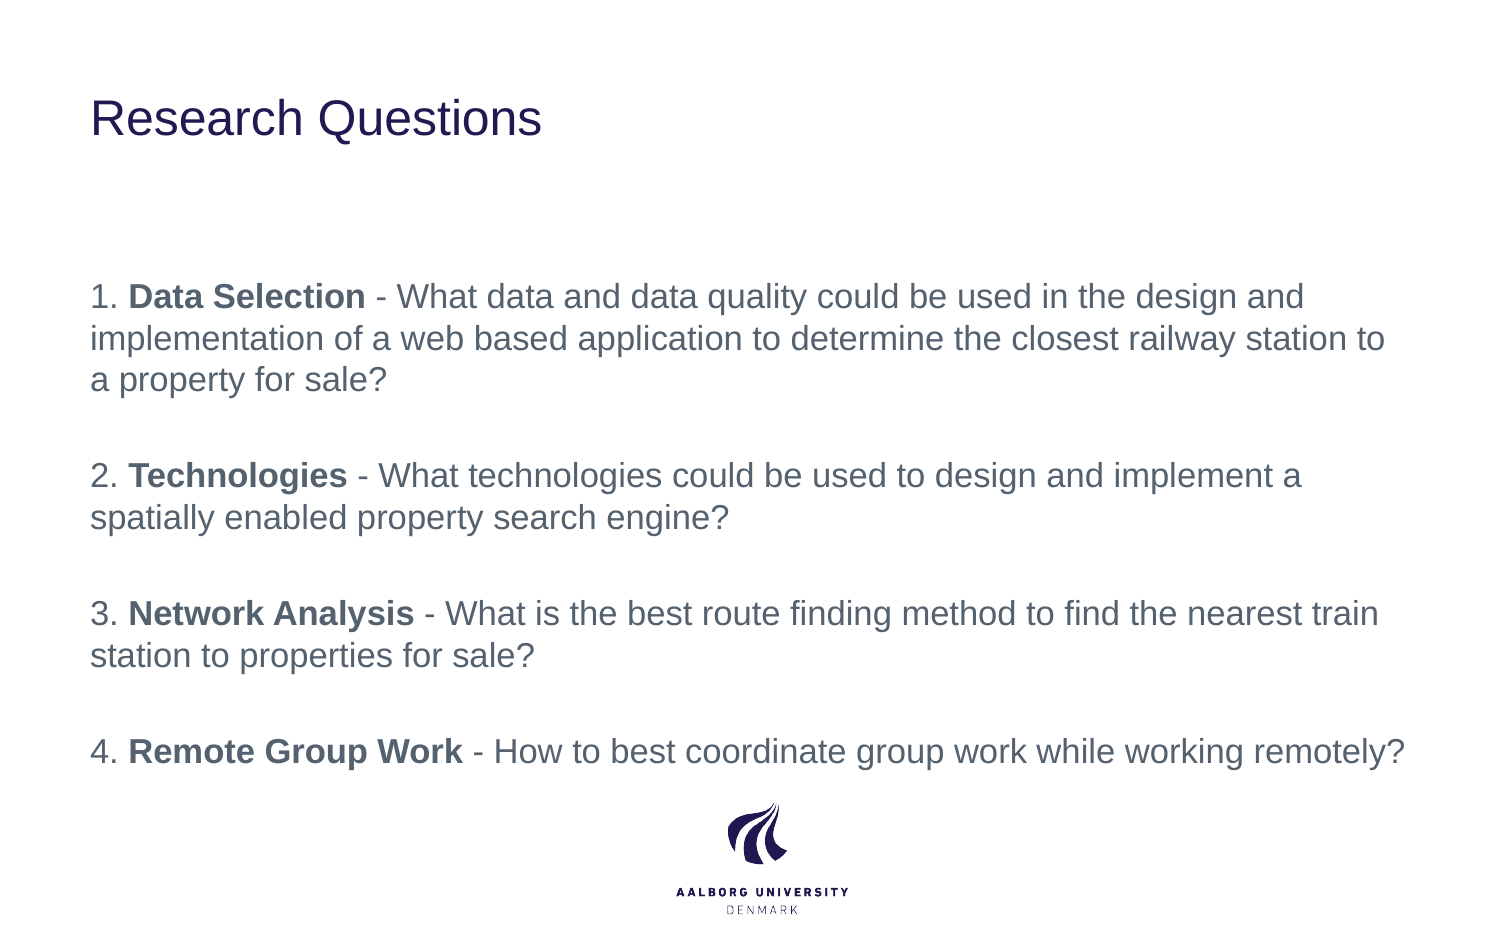

# Research Questions

1. Data Selection - What data and data quality could be used in the design and implementation of a web based application to determine the closest railway station to a property for sale?

2. Technologies - What technologies could be used to design and implement a spatially enabled property search engine?

3. Network Analysis - What is the best route finding method to find the nearest train station to properties for sale?

4. Remote Group Work - How to best coordinate group work while working remotely?